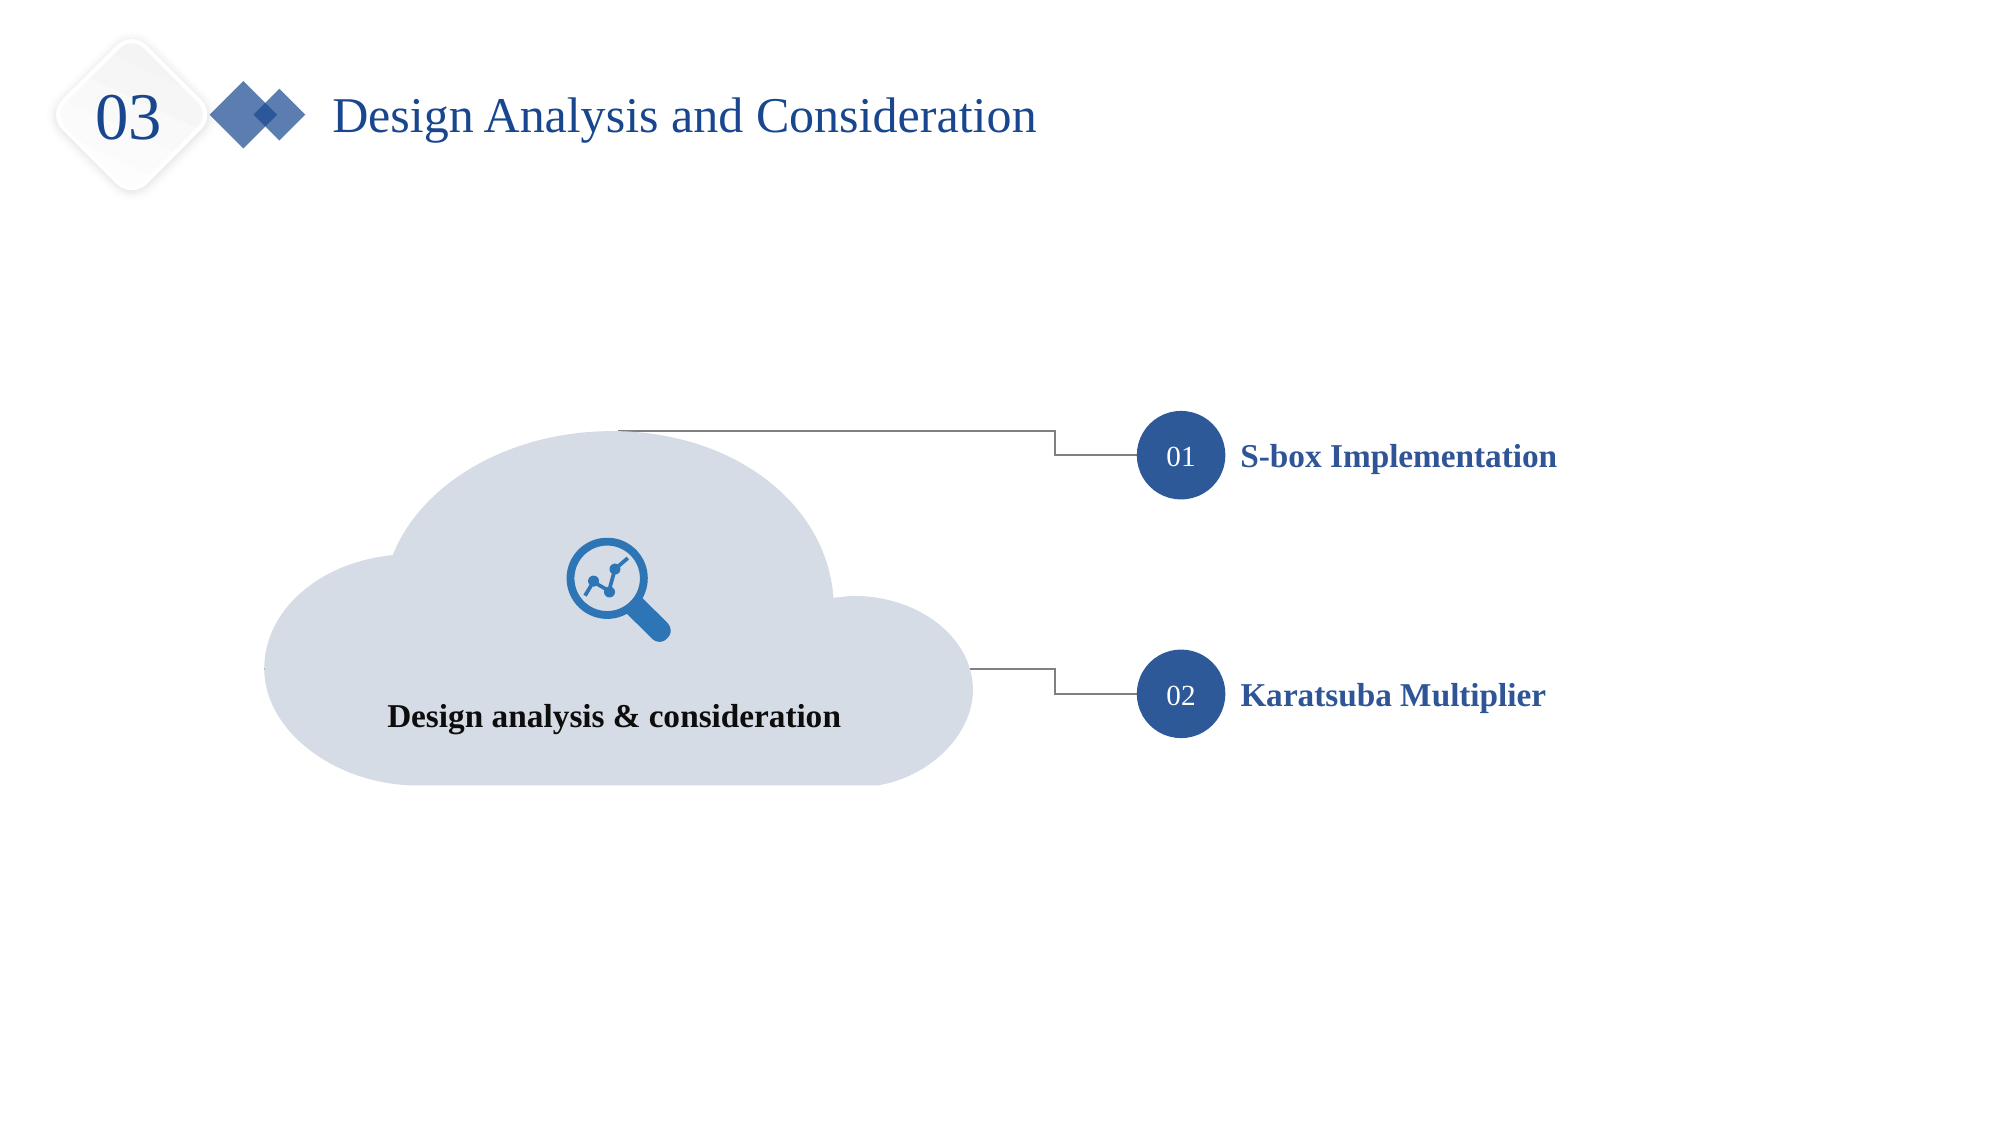

03
Design Analysis and Consideration

01
01
S-box Implementation

02

02
Karatsuba Multiplier
Design analysis & consideration
02